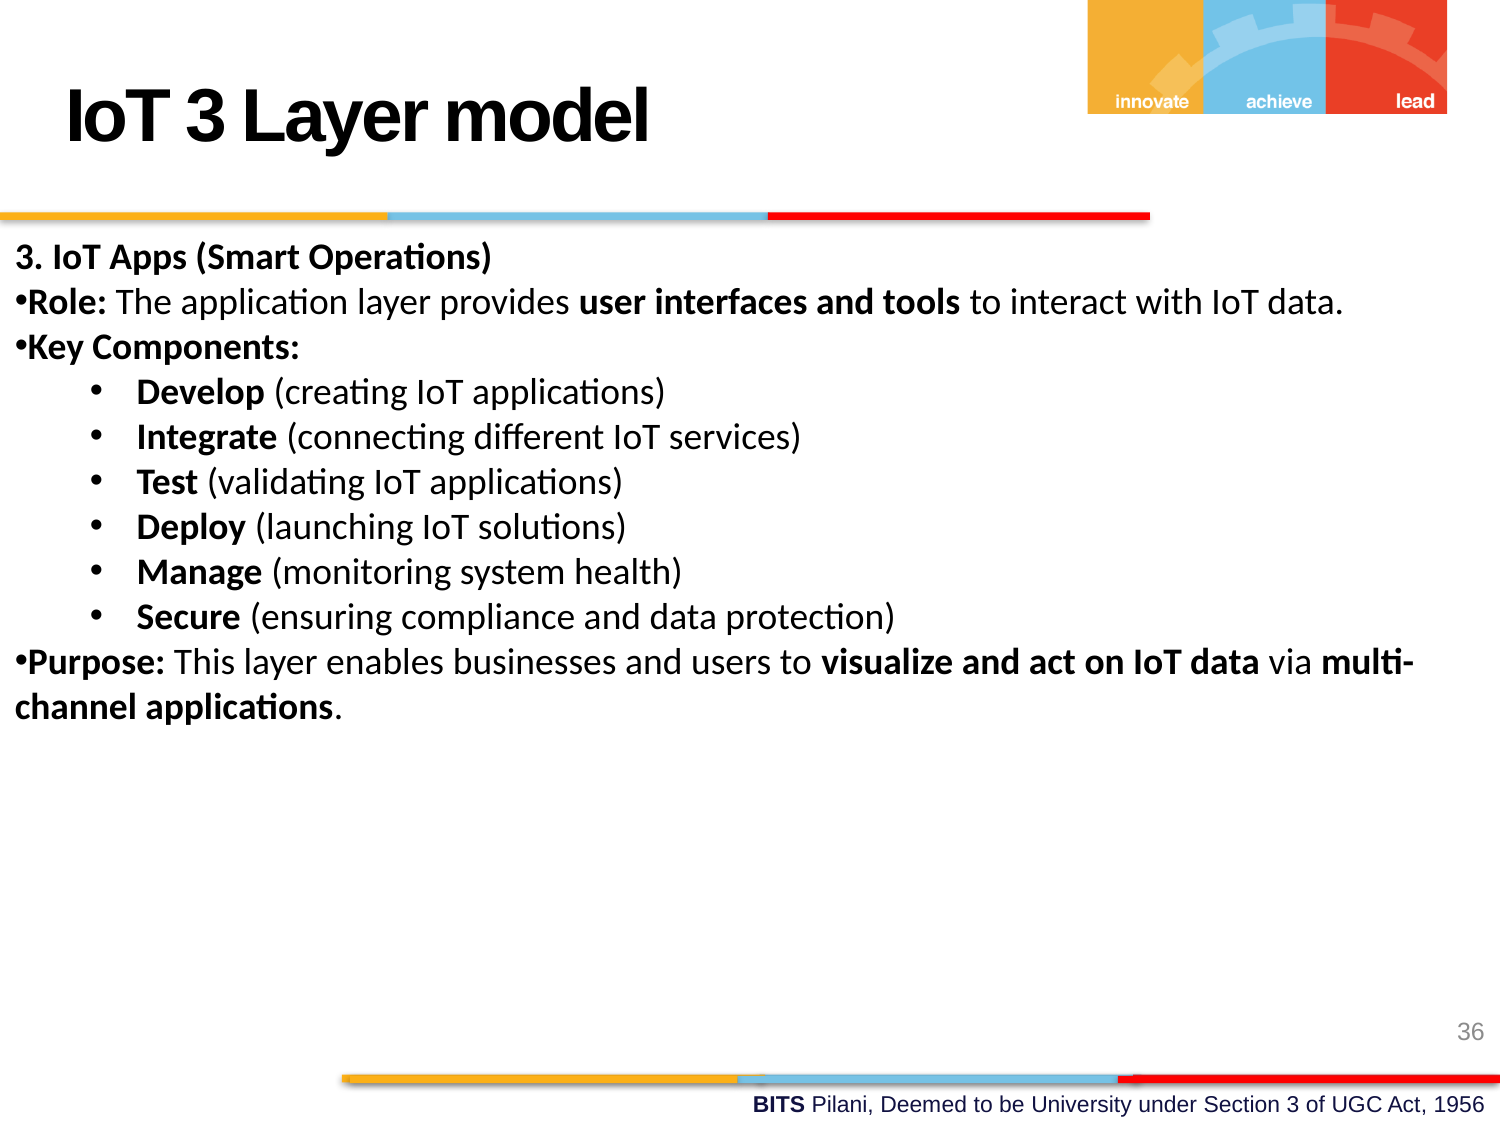

IoT 3 Layer model
3. IoT Apps (Smart Operations)
Role: The application layer provides user interfaces and tools to interact with IoT data.
Key Components:
Develop (creating IoT applications)
Integrate (connecting different IoT services)
Test (validating IoT applications)
Deploy (launching IoT solutions)
Manage (monitoring system health)
Secure (ensuring compliance and data protection)
Purpose: This layer enables businesses and users to visualize and act on IoT data via multi-channel applications.
36